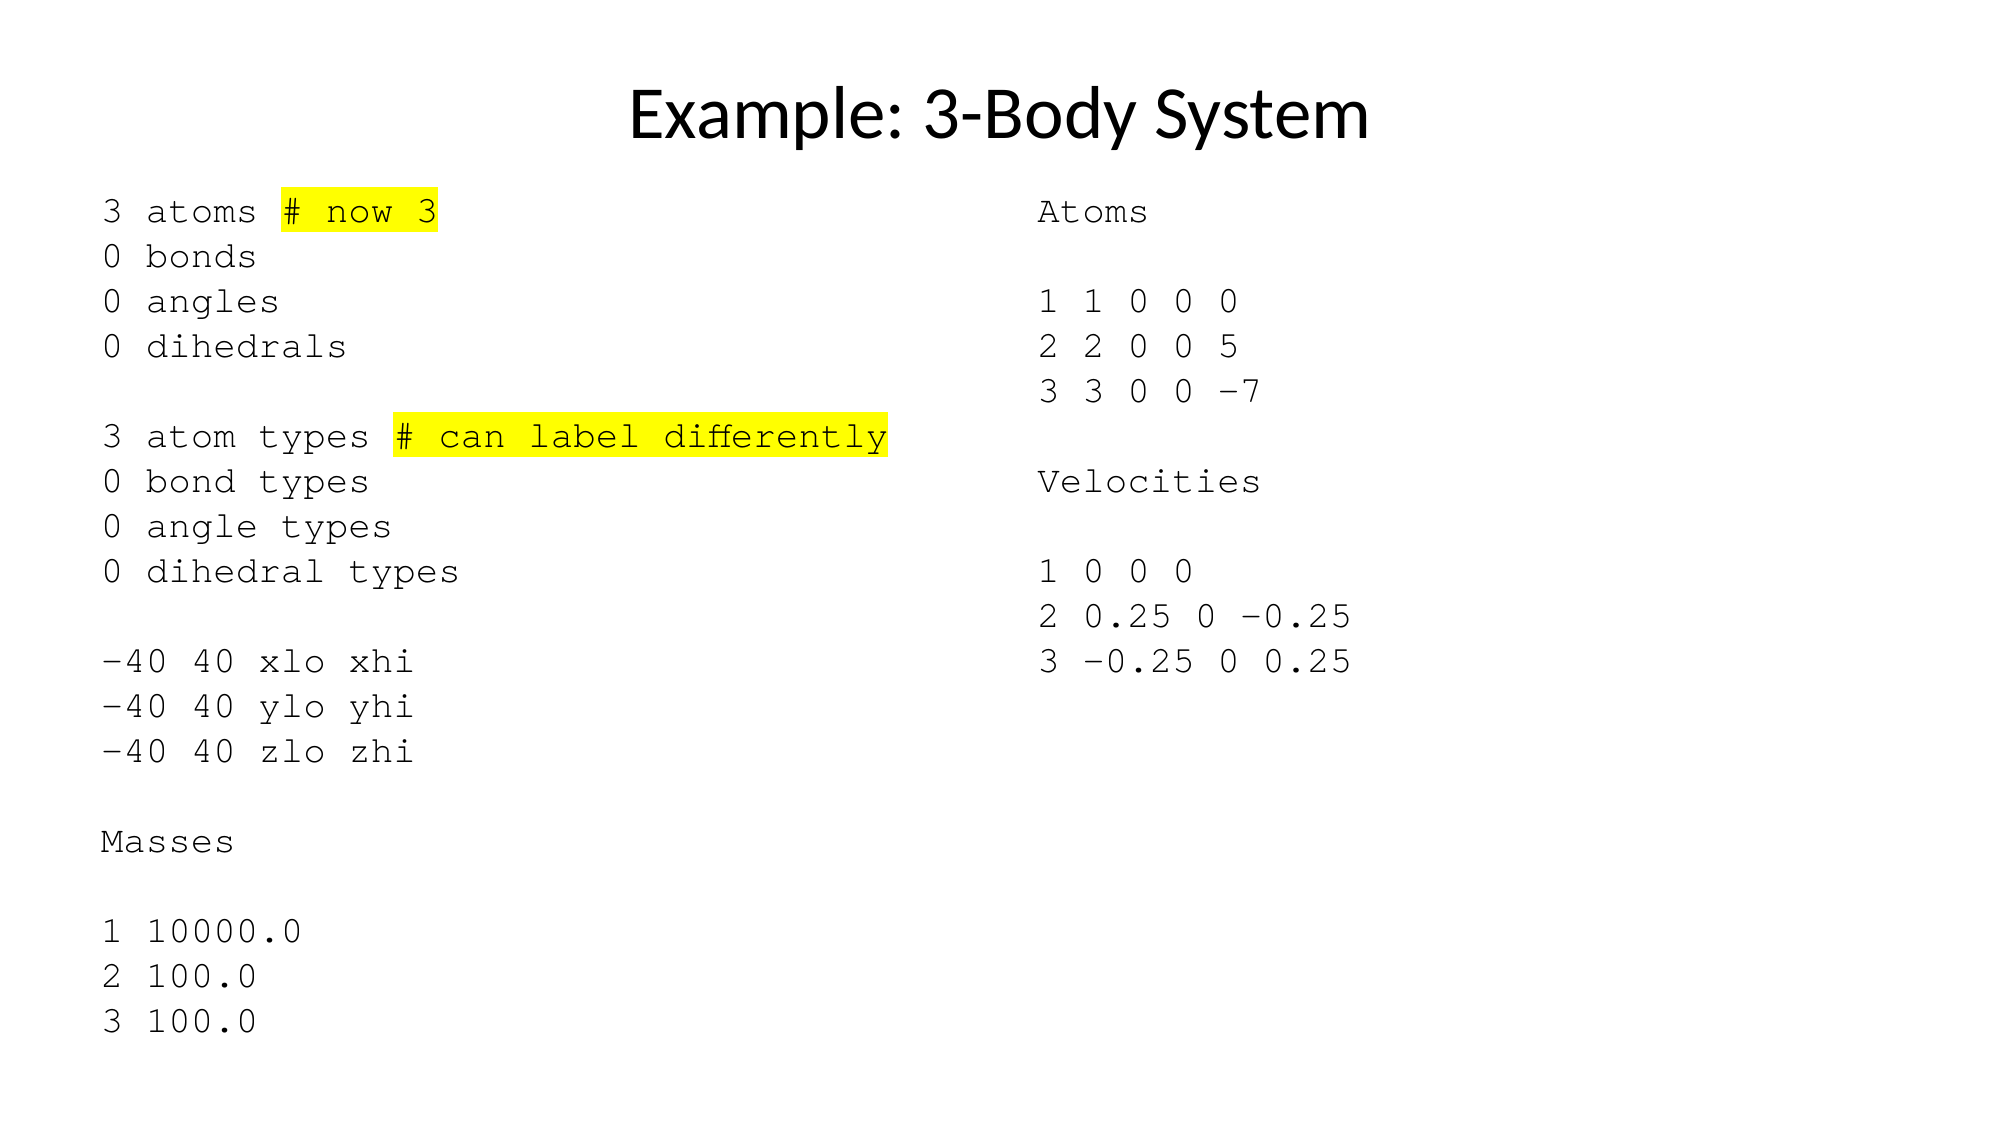

# Example: 3-Body System
3 atoms # now 3
0 bonds
0 angles
0 dihedrals
3 atom types # can label differently
0 bond types
0 angle types
0 dihedral types
-40 40 xlo xhi
-40 40 ylo yhi
-40 40 zlo zhi

Masses

1 10000.0
2 100.0
3 100.0
Atoms
1 1 0 0 0
2 2 0 0 5
3 3 0 0 -7
Velocities

1 0 0 0
2 0.25 0 -0.25
3 -0.25 0 0.25